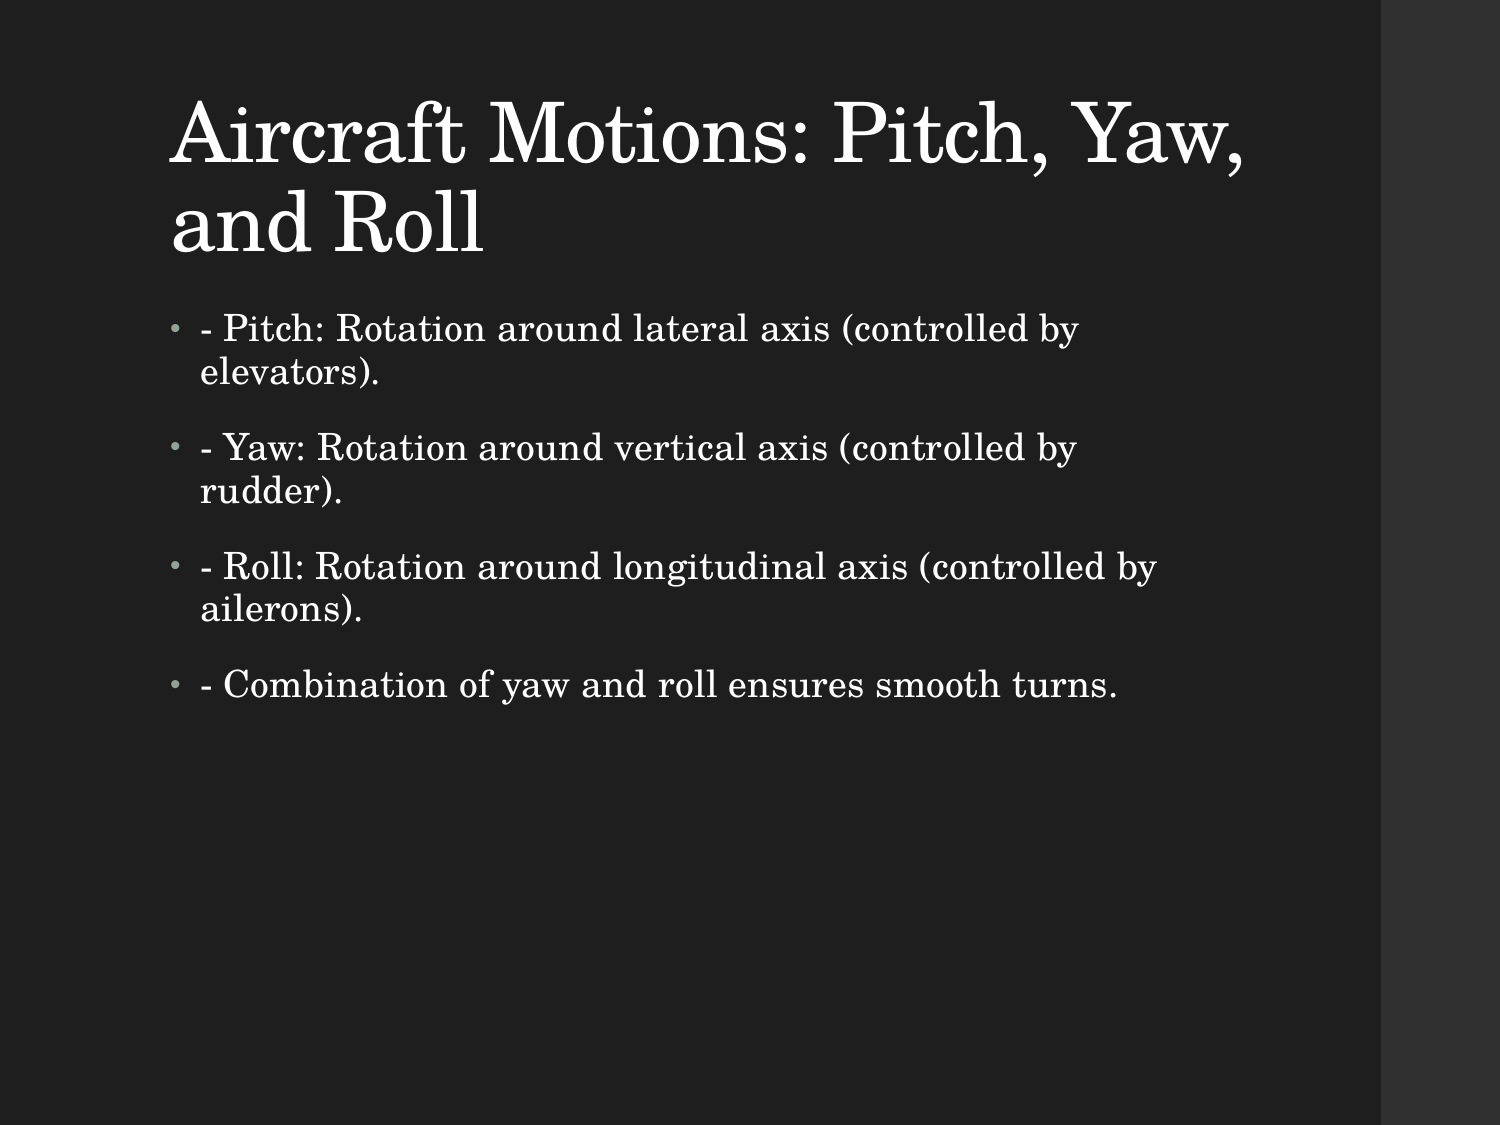

# Aircraft Motions: Pitch, Yaw, and Roll
- Pitch: Rotation around lateral axis (controlled by elevators).
- Yaw: Rotation around vertical axis (controlled by rudder).
- Roll: Rotation around longitudinal axis (controlled by ailerons).
- Combination of yaw and roll ensures smooth turns.